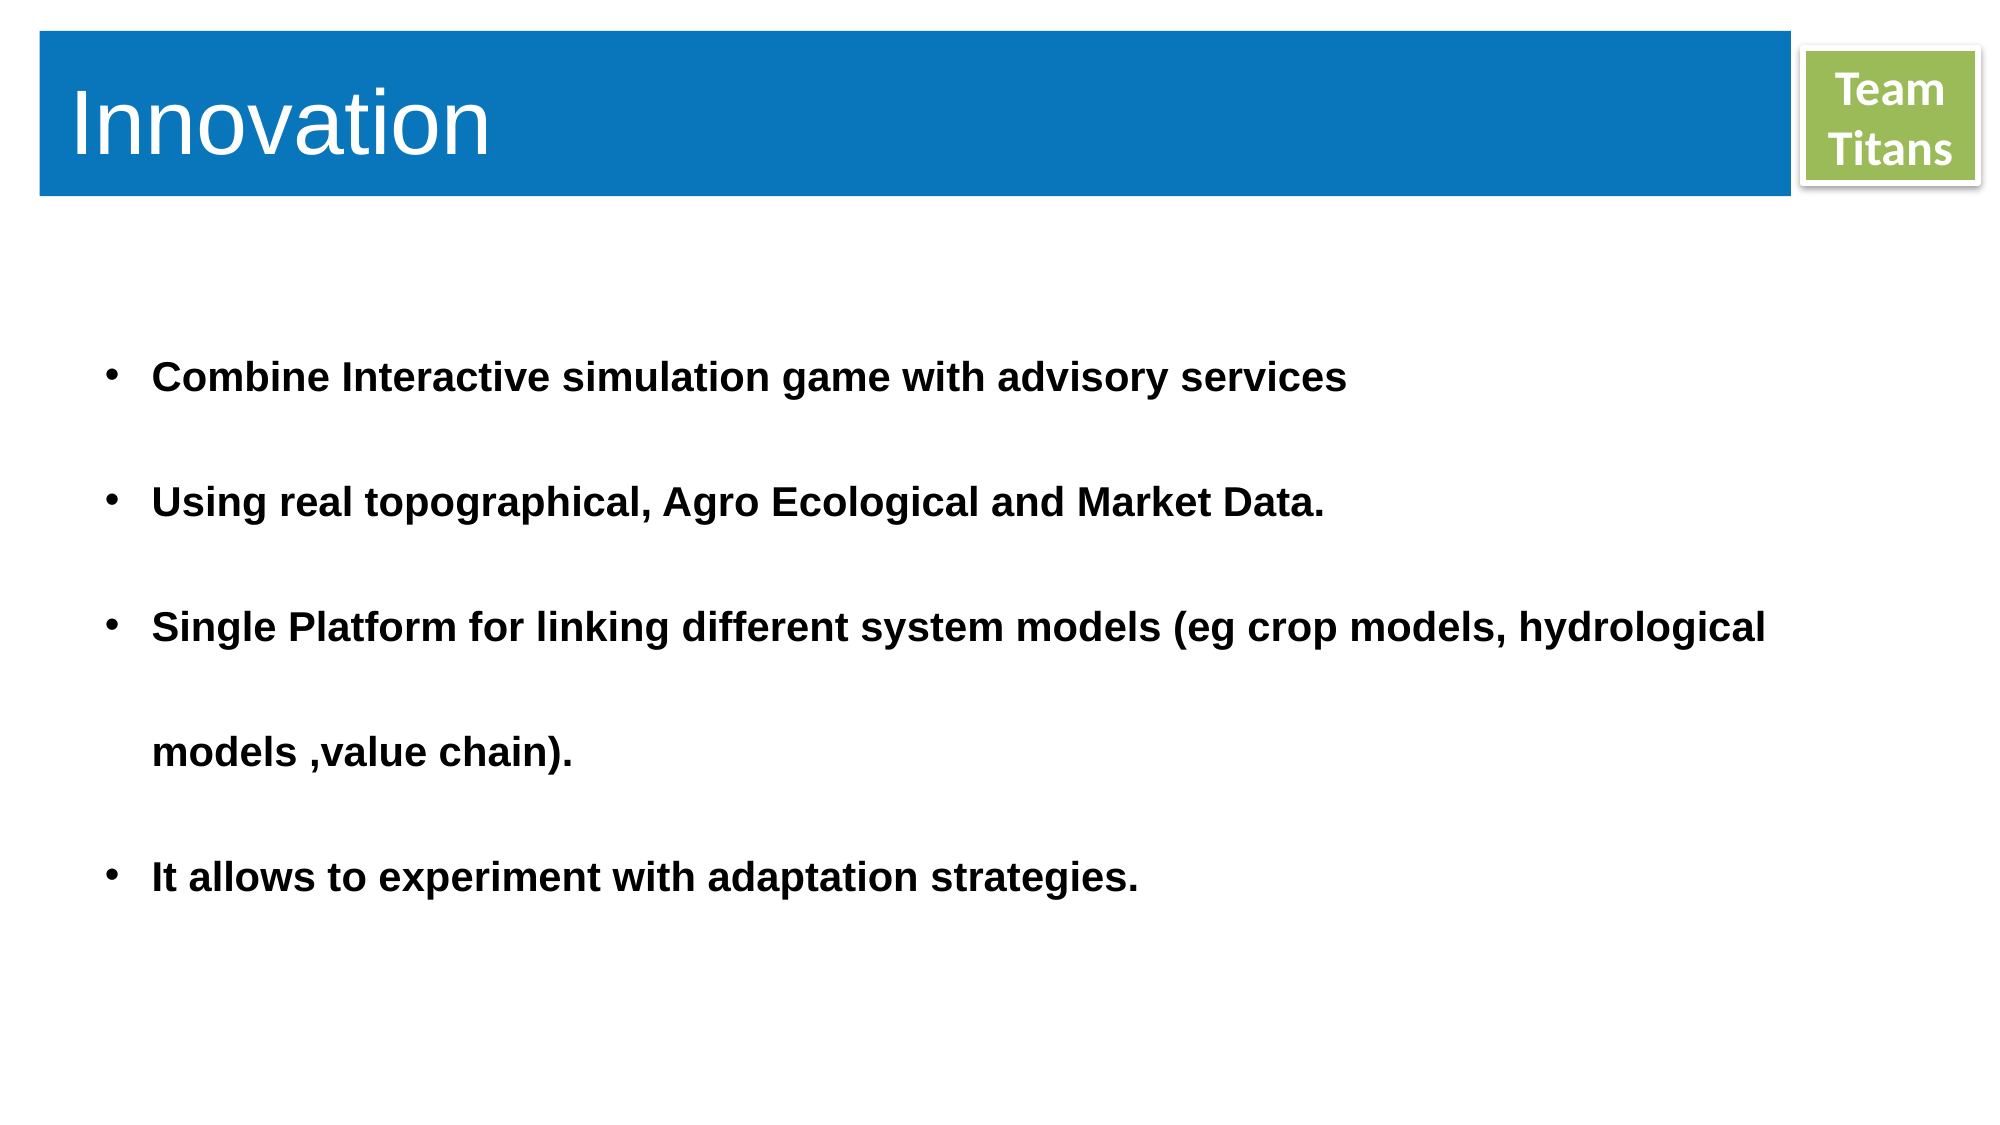

Team
Titans
Innovation
Combine Interactive simulation game with advisory services
Using real topographical, Agro Ecological and Market Data.
Single Platform for linking different system models (eg crop models, hydrological models ,value chain).
It allows to experiment with adaptation strategies.